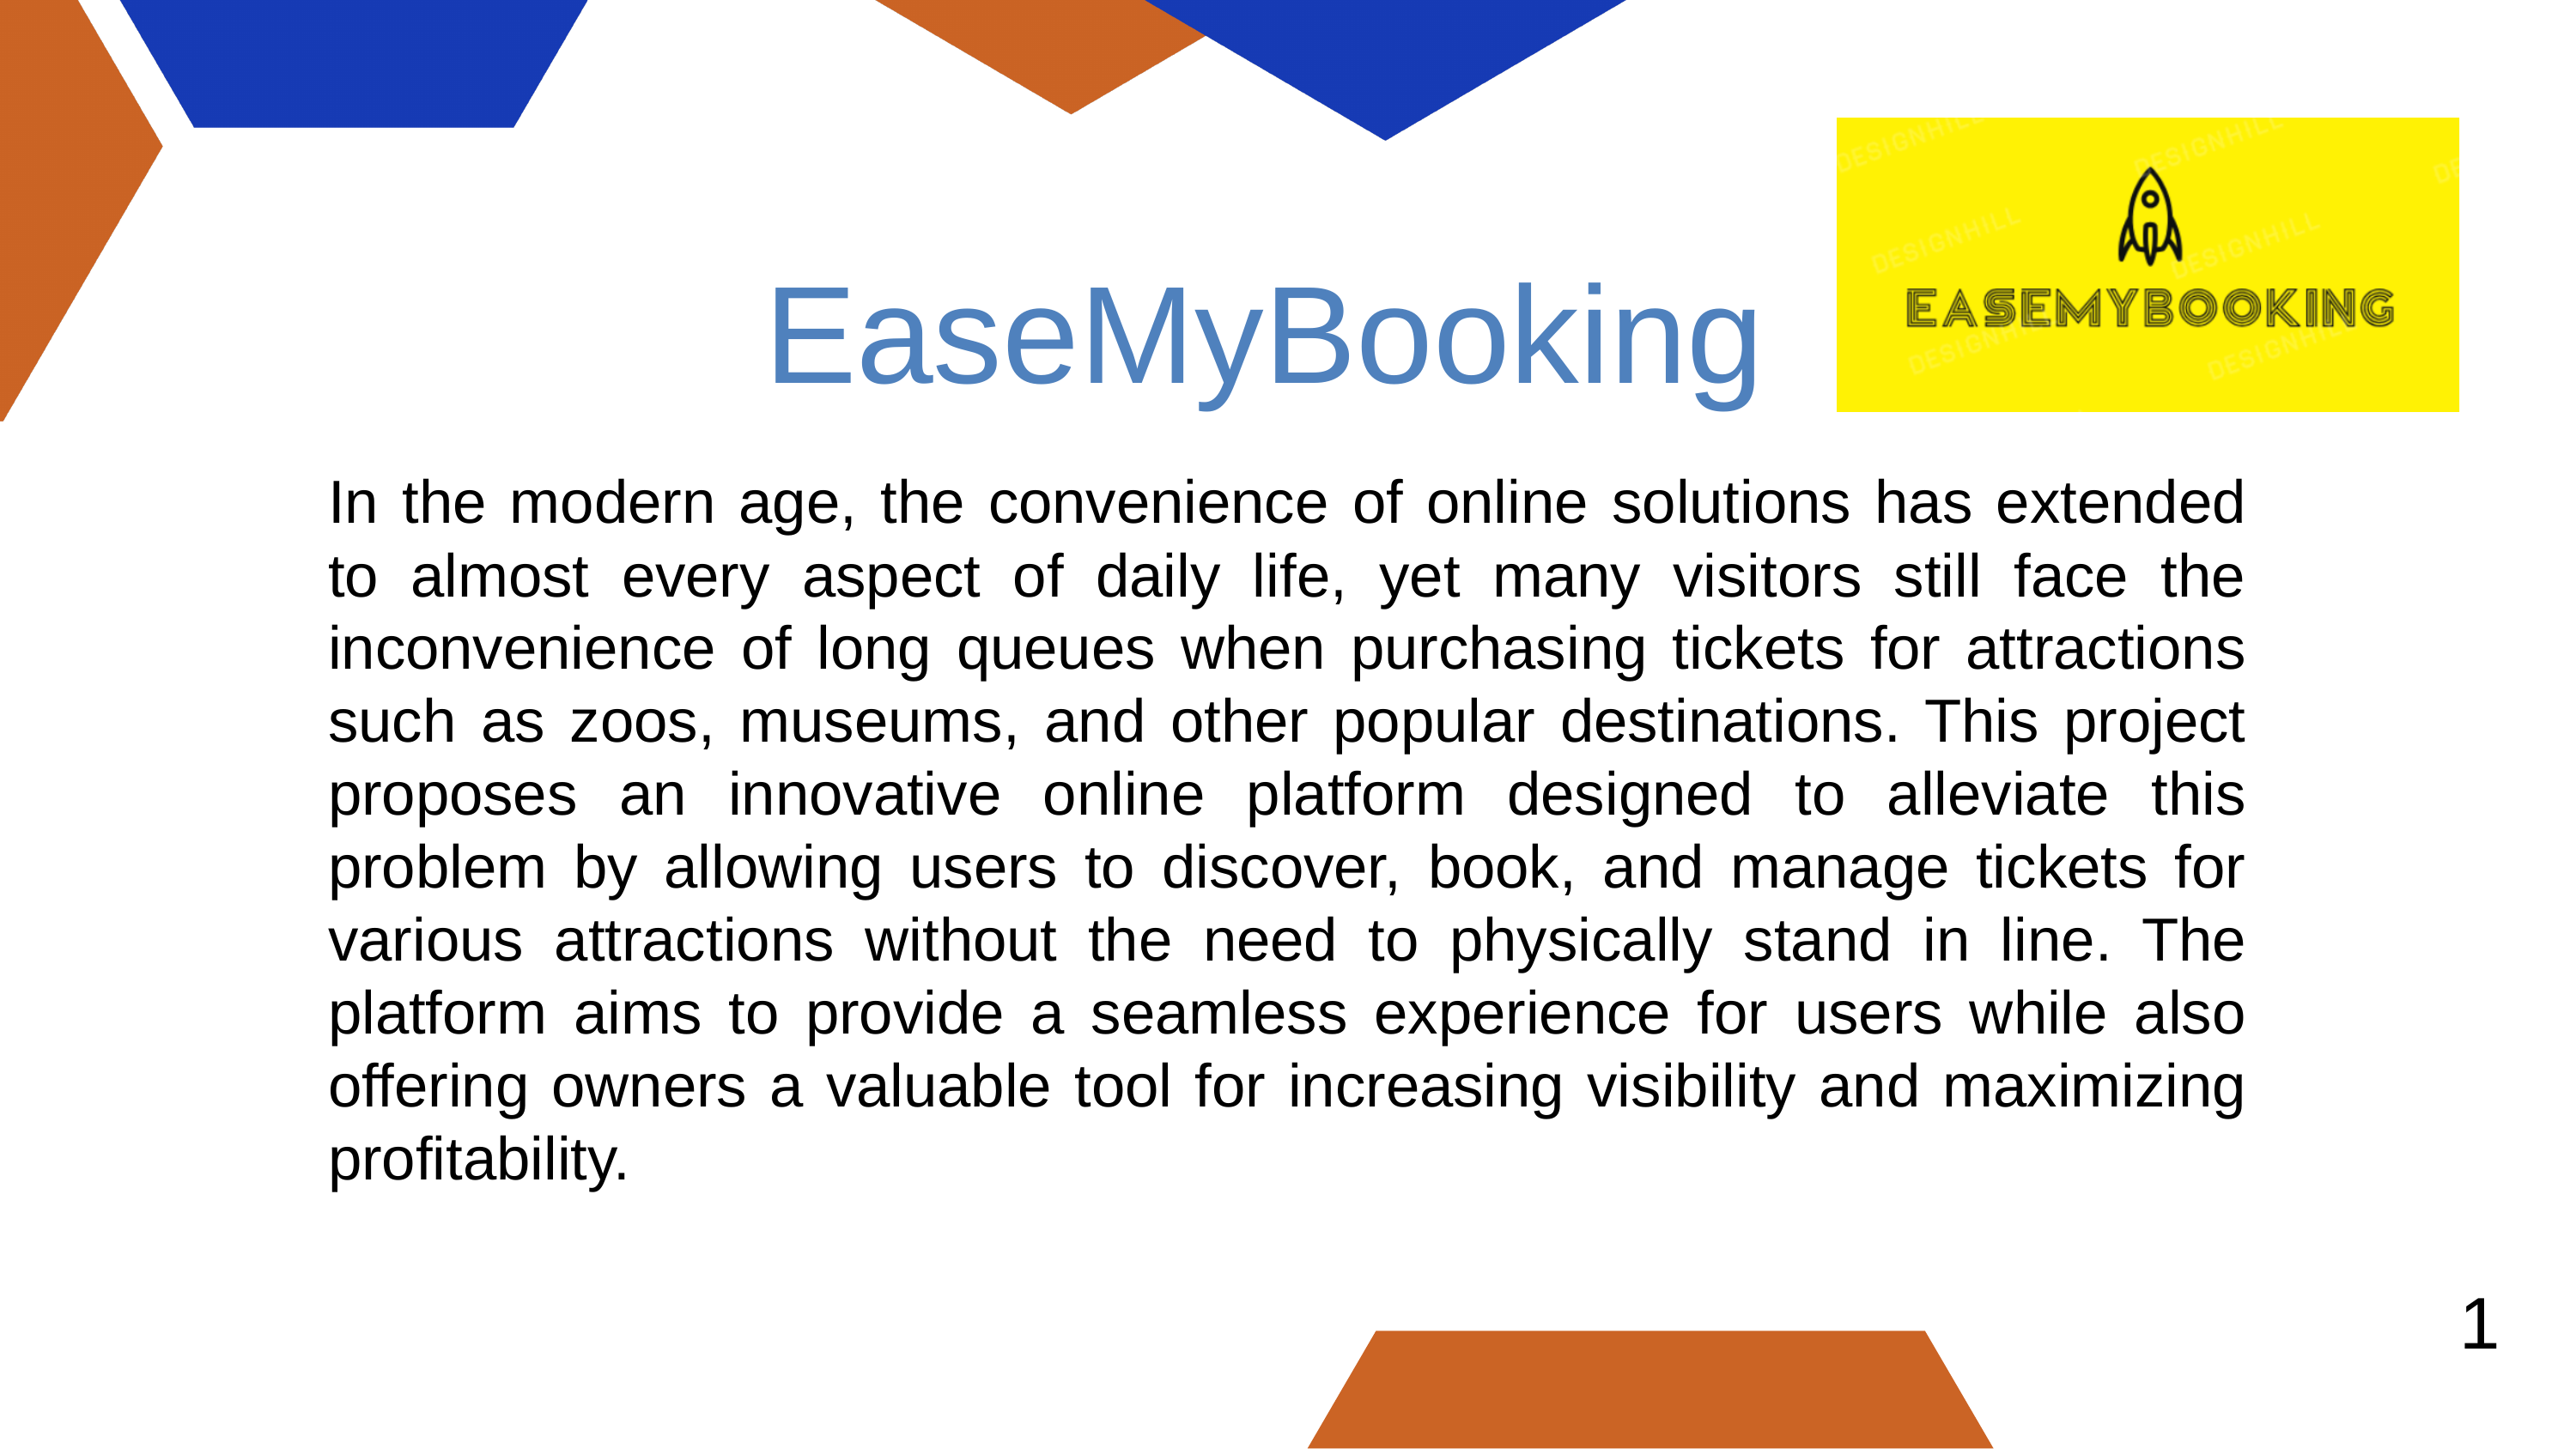

EaseMyBooking
In the modern age, the convenience of online solutions has extended to almost every aspect of daily life, yet many visitors still face the inconvenience of long queues when purchasing tickets for attractions such as zoos, museums, and other popular destinations. This project proposes an innovative online platform designed to alleviate this problem by allowing users to discover, book, and manage tickets for various attractions without the need to physically stand in line. The platform aims to provide a seamless experience for users while also offering owners a valuable tool for increasing visibility and maximizing profitability.
1